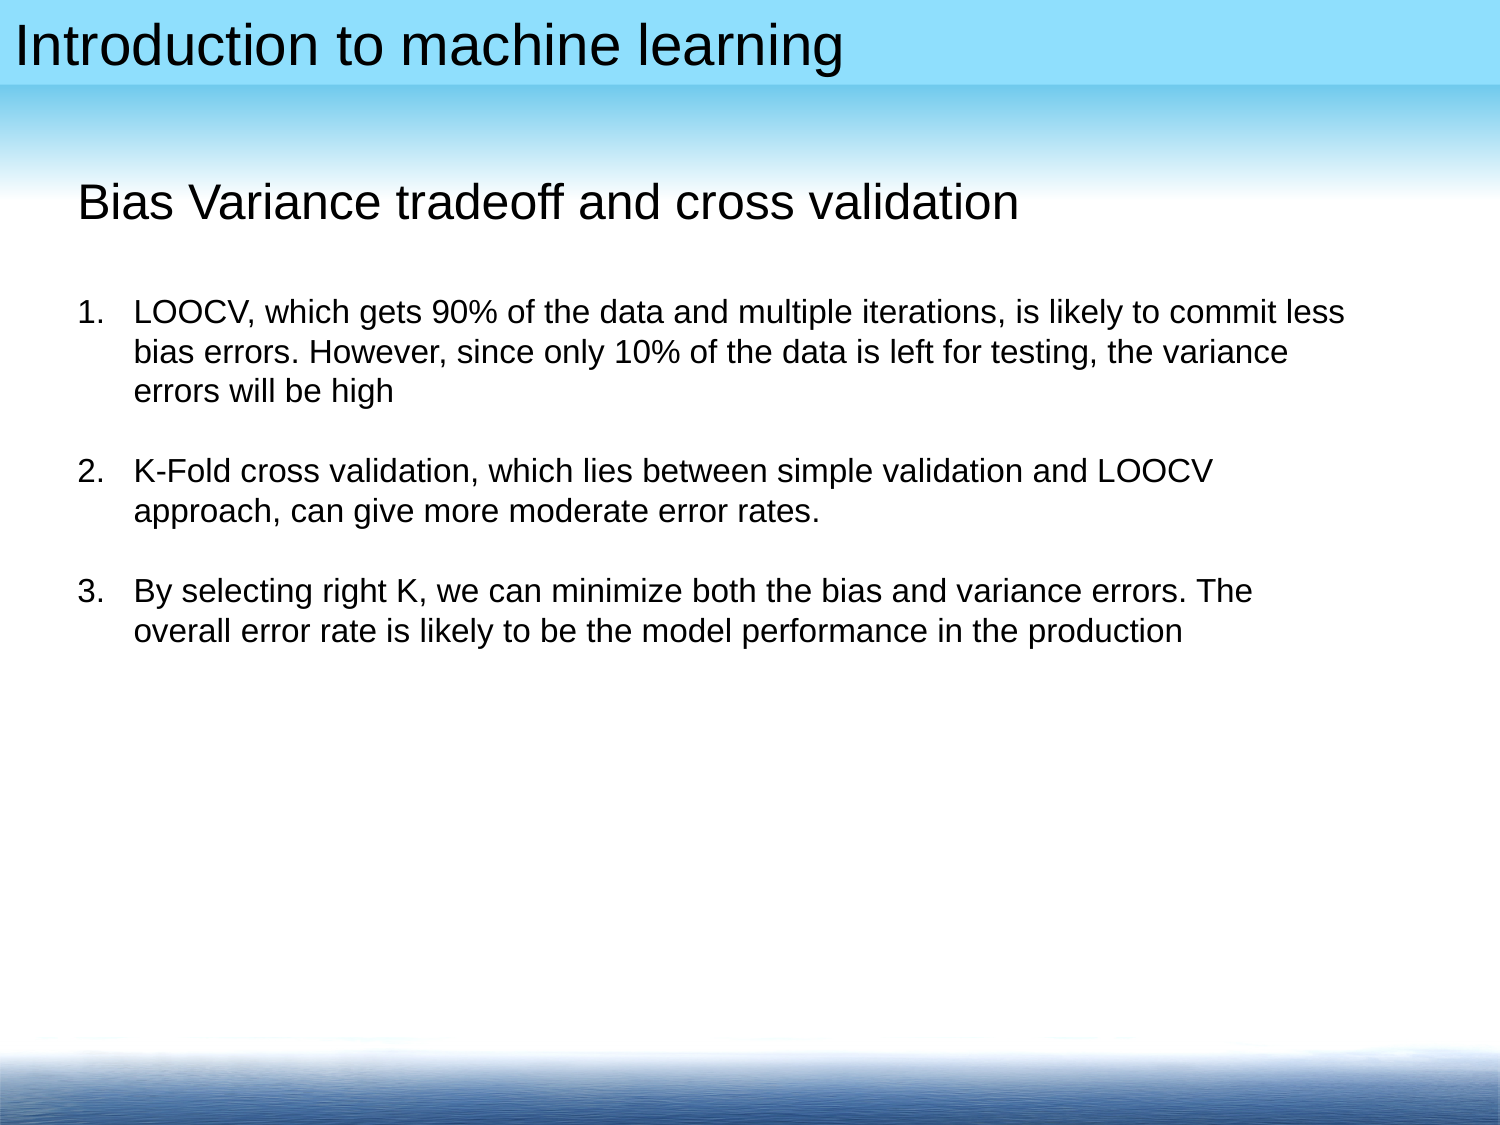

Bias Variance tradeoff and cross validation

LOOCV, which gets 90% of the data and multiple iterations, is likely to commit less bias errors. However, since only 10% of the data is left for testing, the variance errors will be high

K-Fold cross validation, which lies between simple validation and LOOCV approach, can give more moderate error rates.

By selecting right K, we can minimize both the bias and variance errors. The overall error rate is likely to be the model performance in the production